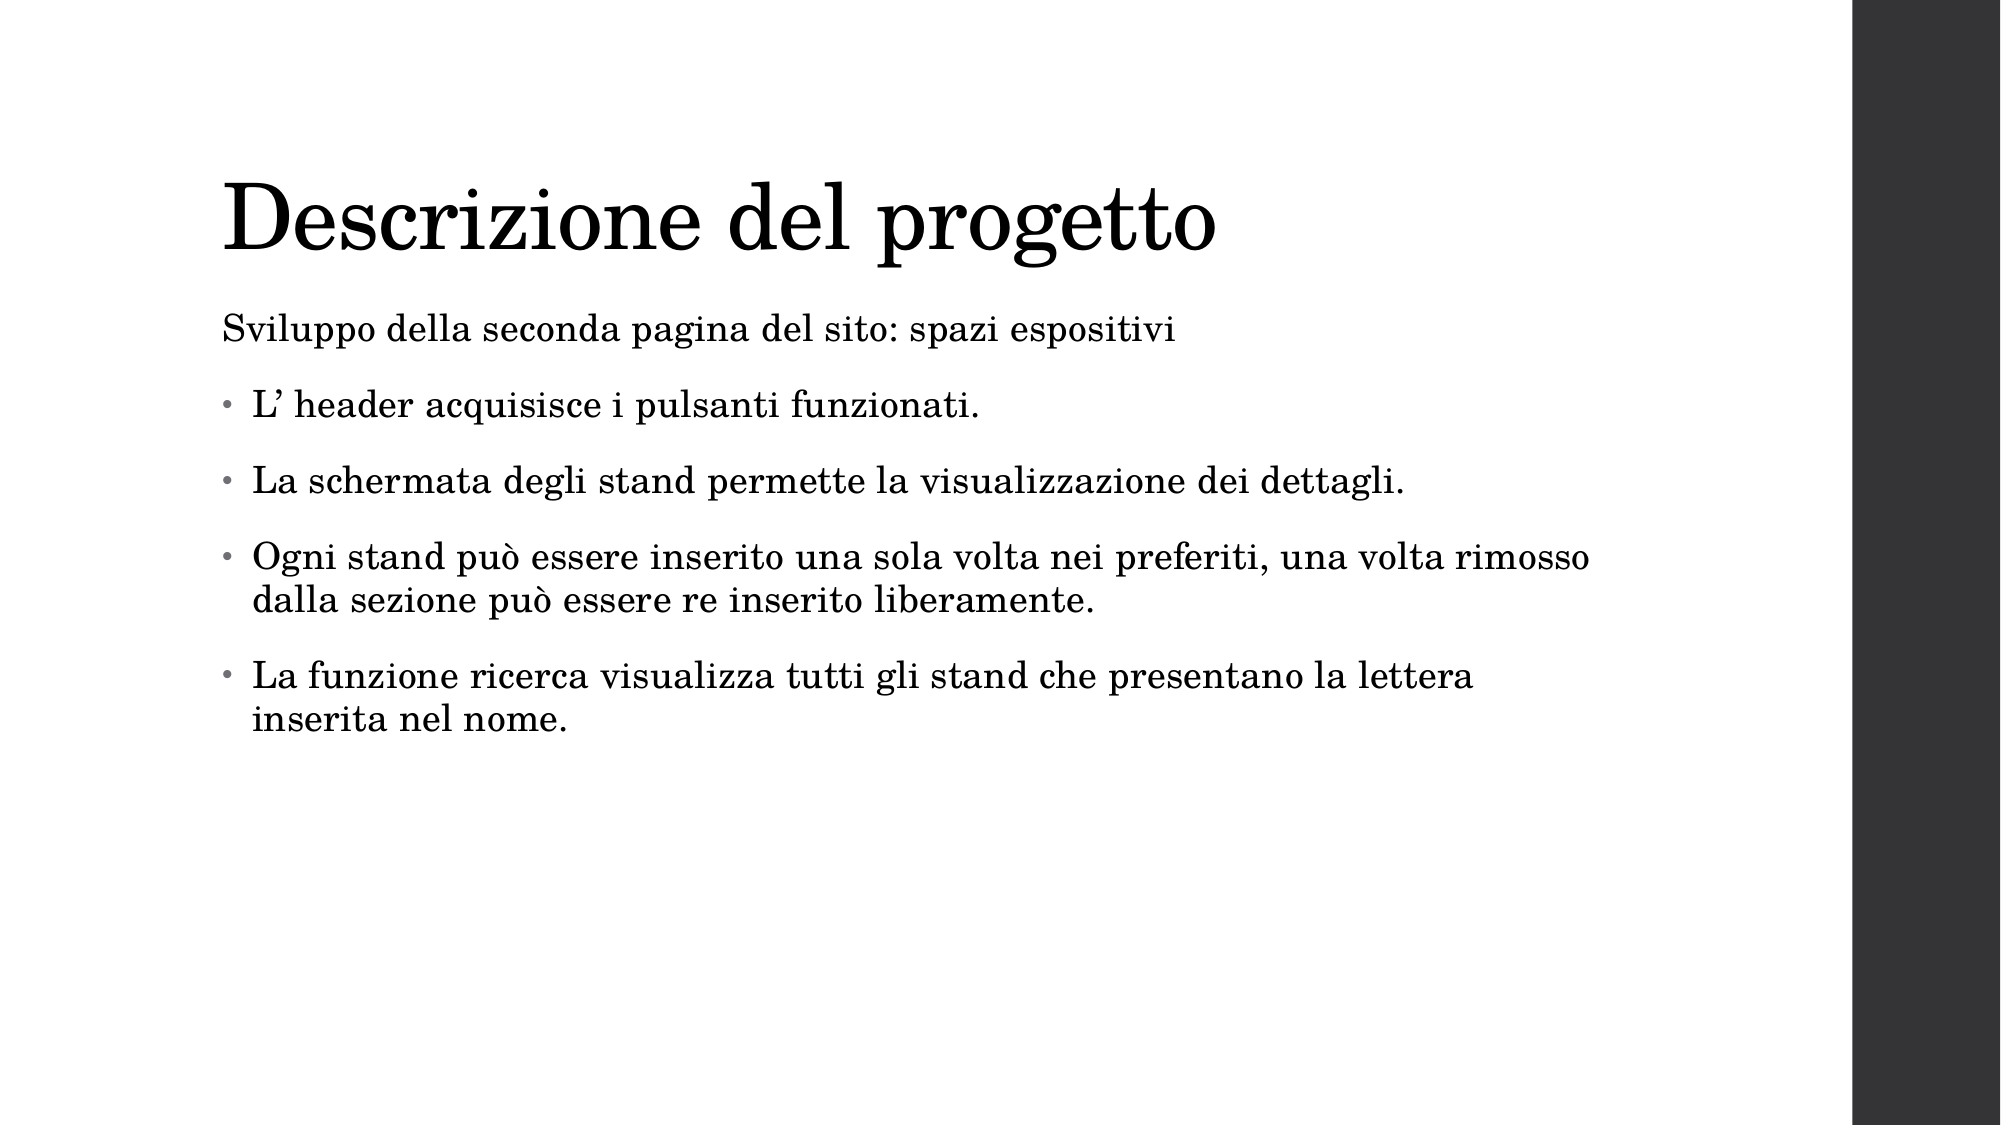

# Descrizione del progetto
Sviluppo della seconda pagina del sito: spazi espositivi
L’ header acquisisce i pulsanti funzionati.
La schermata degli stand permette la visualizzazione dei dettagli.
Ogni stand può essere inserito una sola volta nei preferiti, una volta rimosso dalla sezione può essere re inserito liberamente.
La funzione ricerca visualizza tutti gli stand che presentano la lettera inserita nel nome.